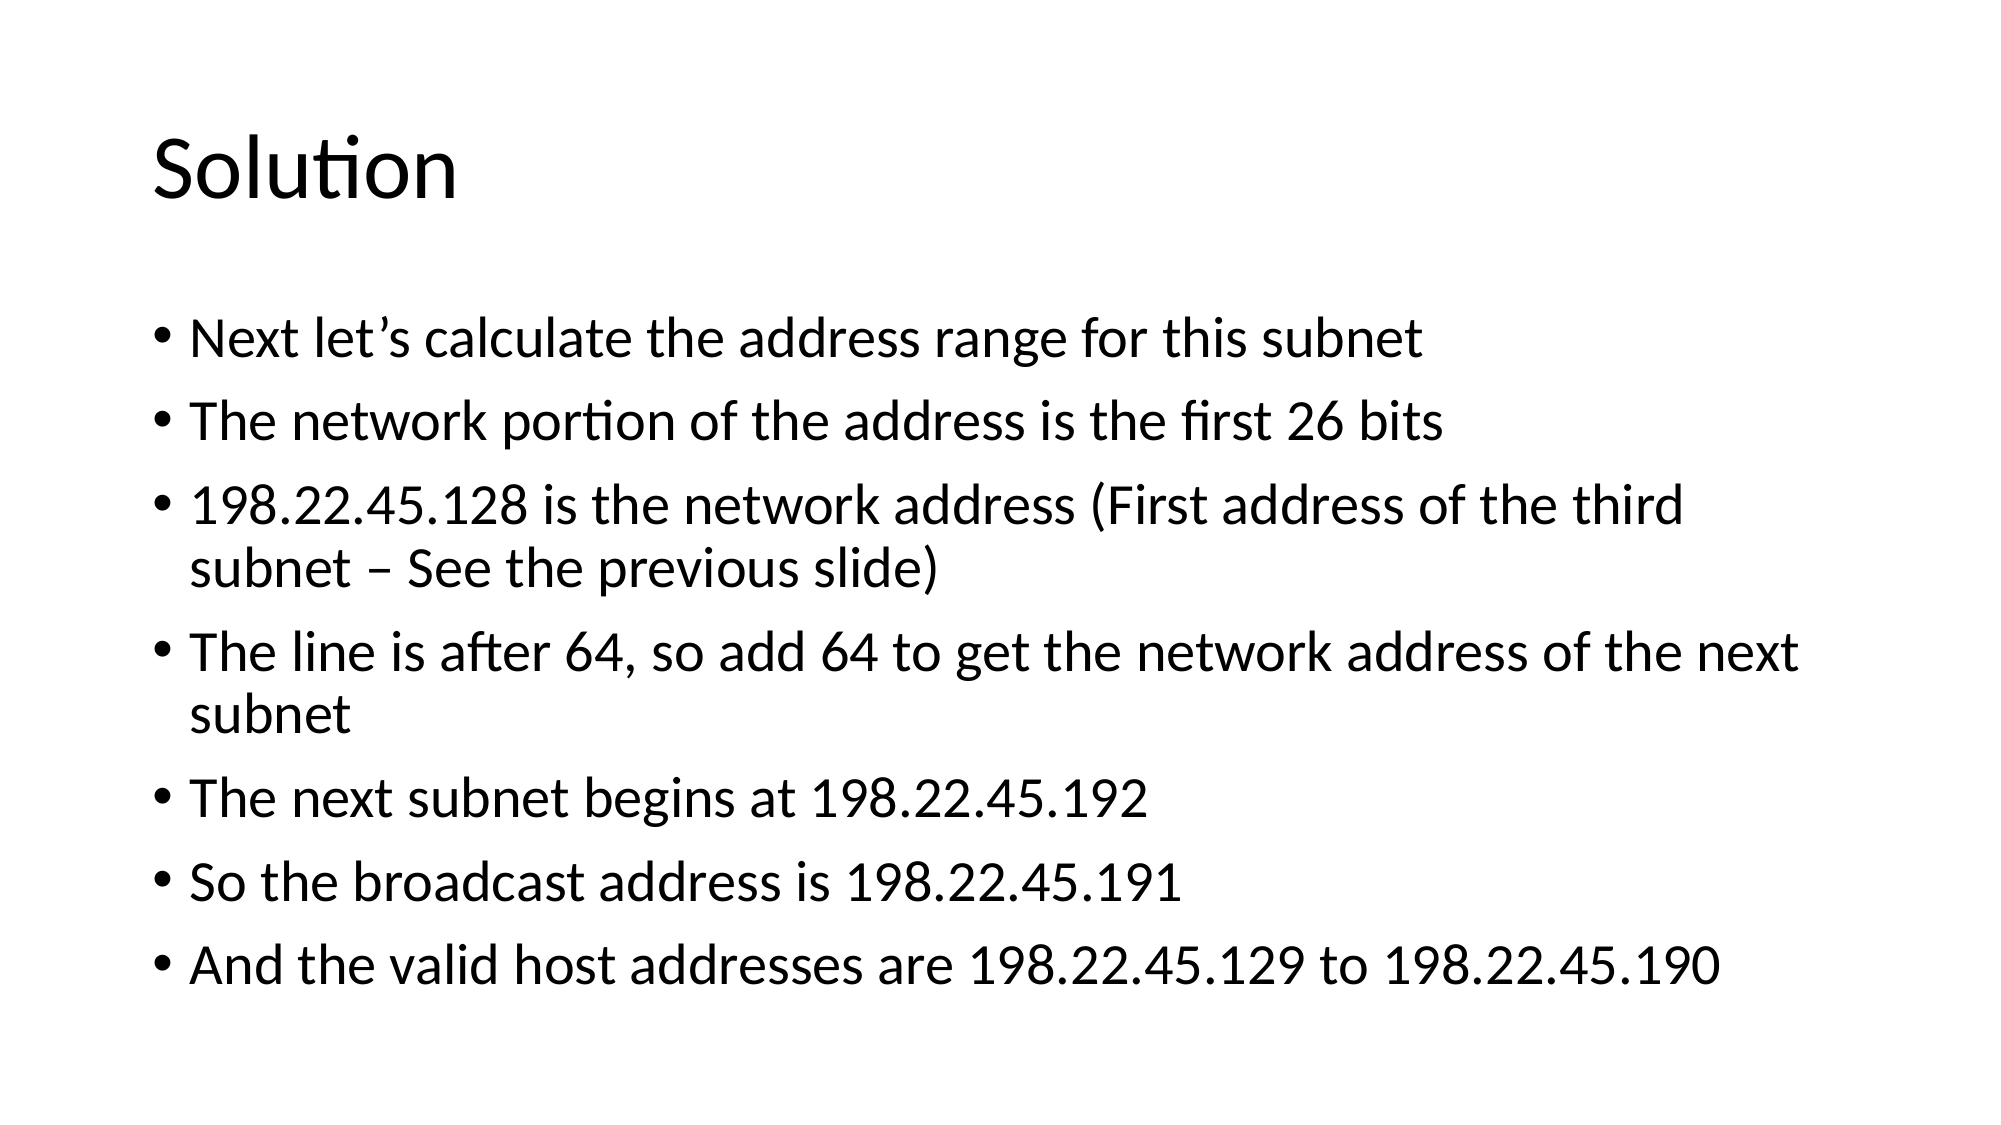

# Solution
Next let’s calculate the address range for this subnet
The network portion of the address is the first 26 bits
198.22.45.128 is the network address (First address of the third subnet – See the previous slide)
The line is after 64, so add 64 to get the network address of the next subnet
The next subnet begins at 198.22.45.192
So the broadcast address is 198.22.45.191
And the valid host addresses are 198.22.45.129 to 198.22.45.190